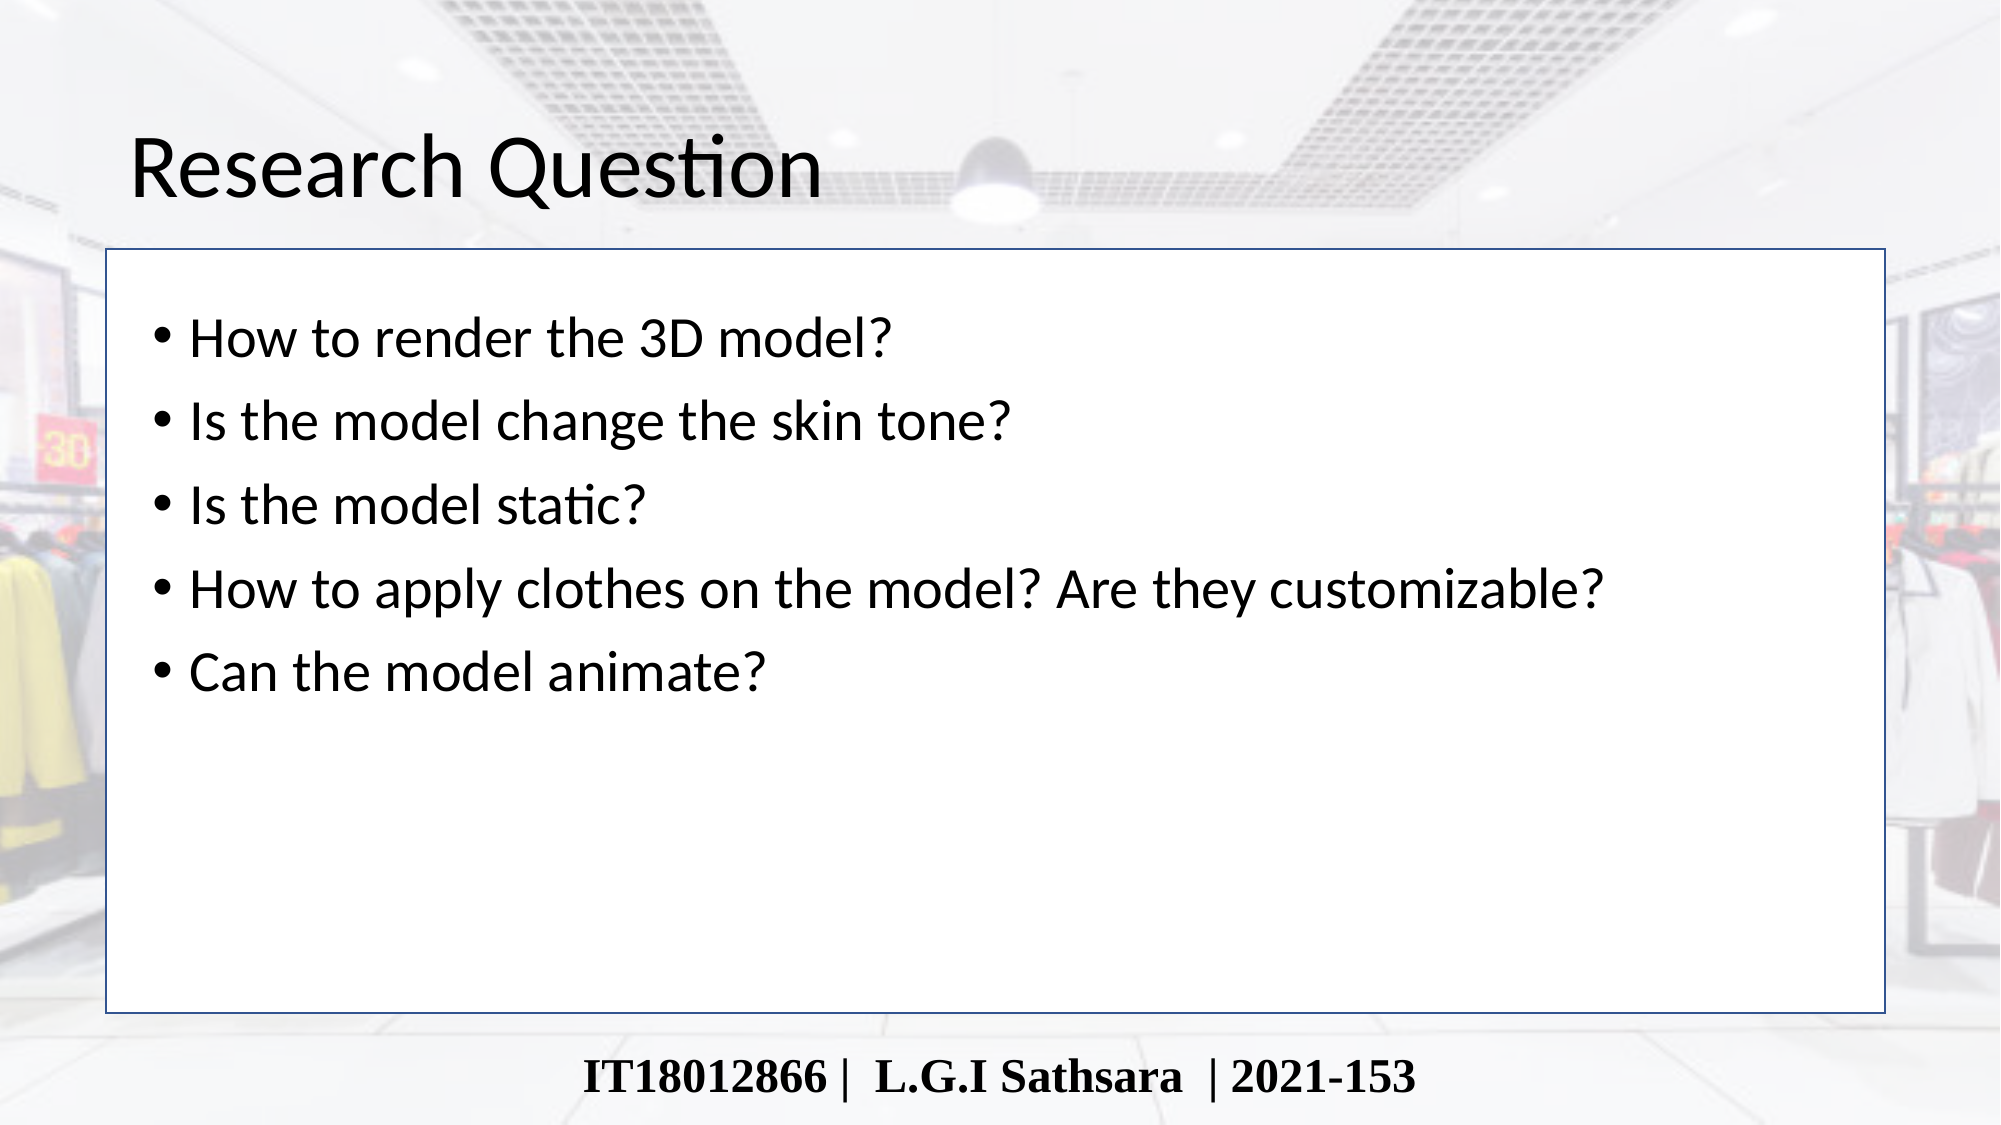

# Research Question

How to render the 3D model?
Is the model change the skin tone?
Is the model static?
How to apply clothes on the model? Are they customizable?
Can the model animate?
IT18012866 |  L.G.I Sathsara  | 2021-153